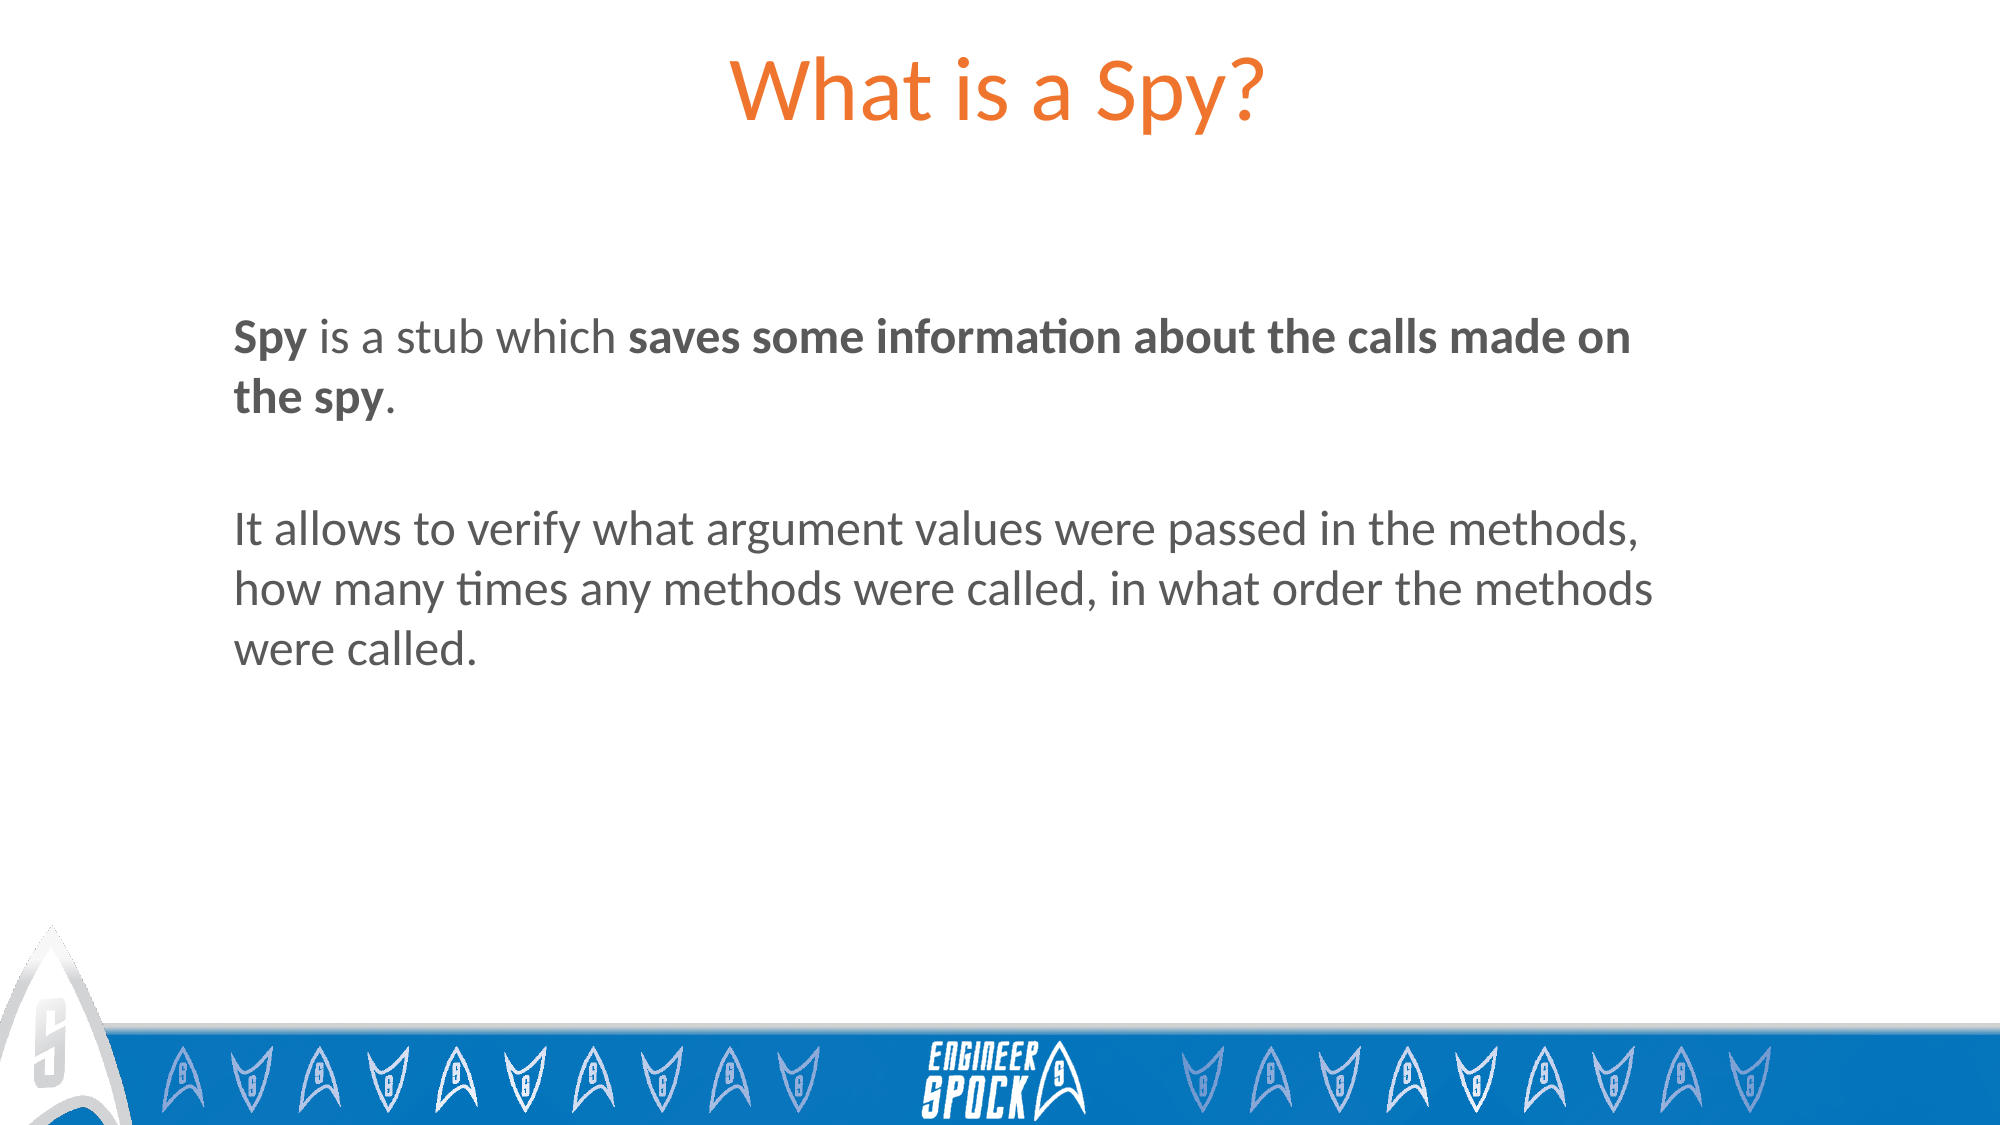

# What is a Spy?
Spy is a stub which saves some information about the calls made on the spy.

It allows to verify what argument values were passed in the methods, how many times any methods were called, in what order the methods were called.